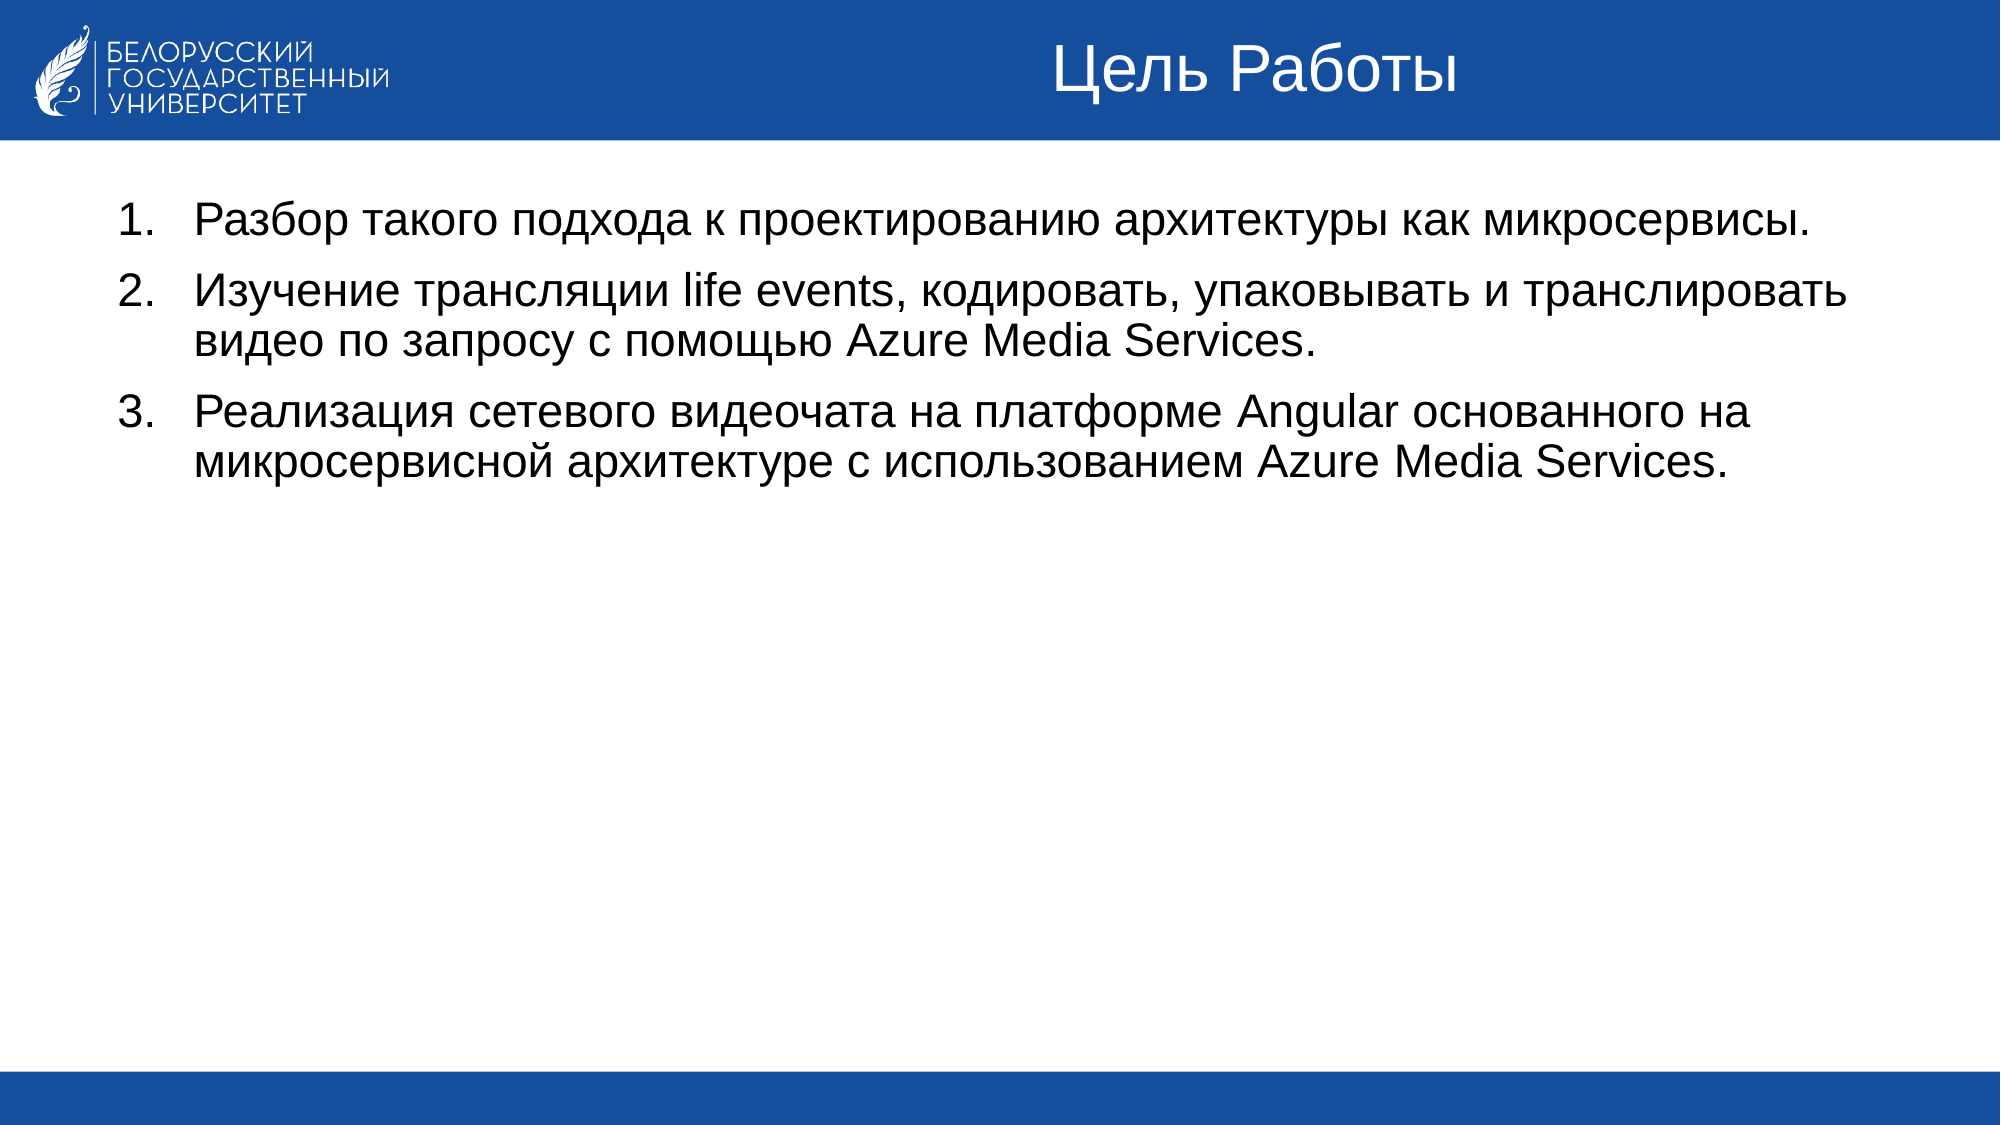

# Цель Работы
Разбор такого подхода к проектированию архитектуры как микросервисы.
Изучение трансляции life events, кодировать, упаковывать и транслировать видео по запросу с помощью Azure Media Services.
Реализация сетевого видеочата на платформе Angular основанного на микросервисной архитектуре с использованием Azure Media Services.